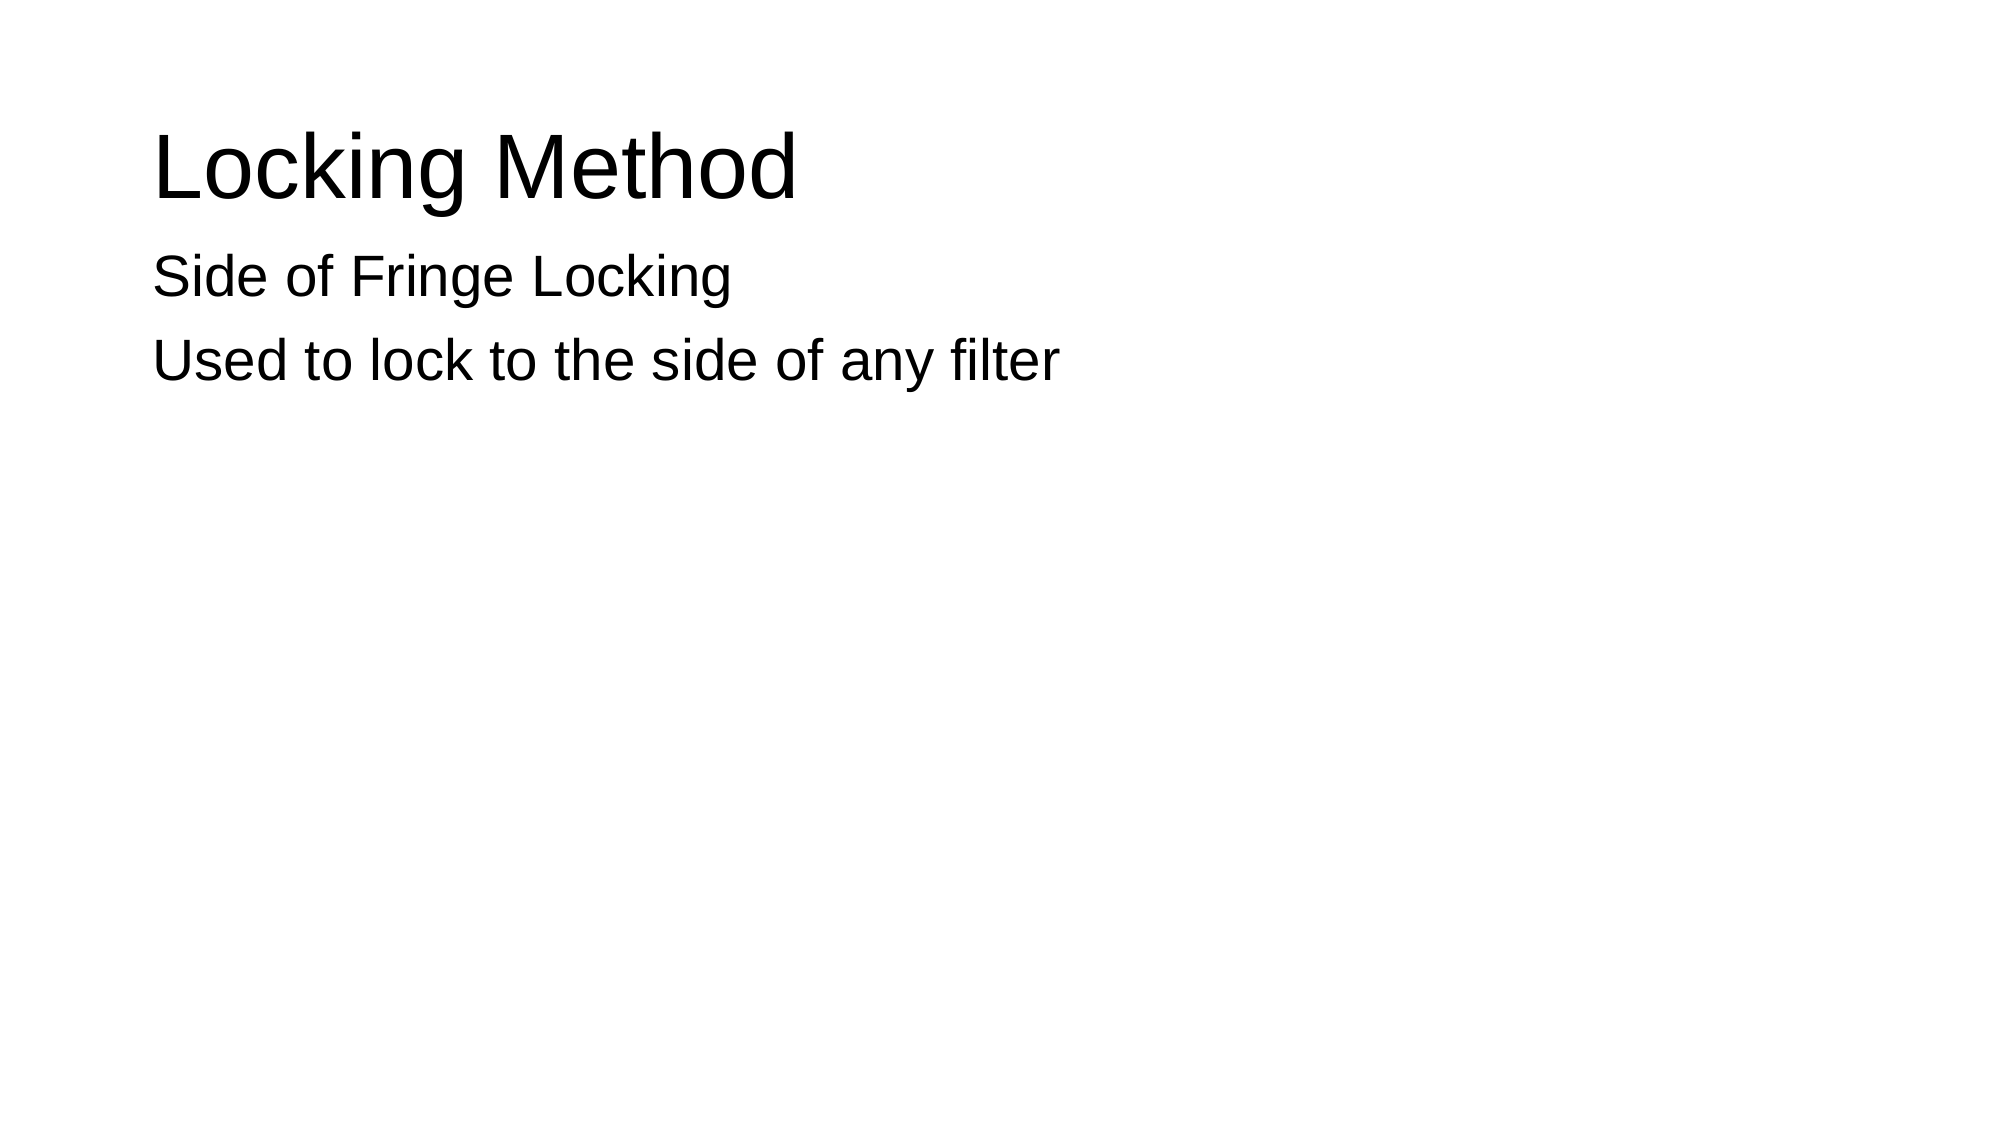

# Locking Method
Side of Fringe Locking
Used to lock to the side of any filter